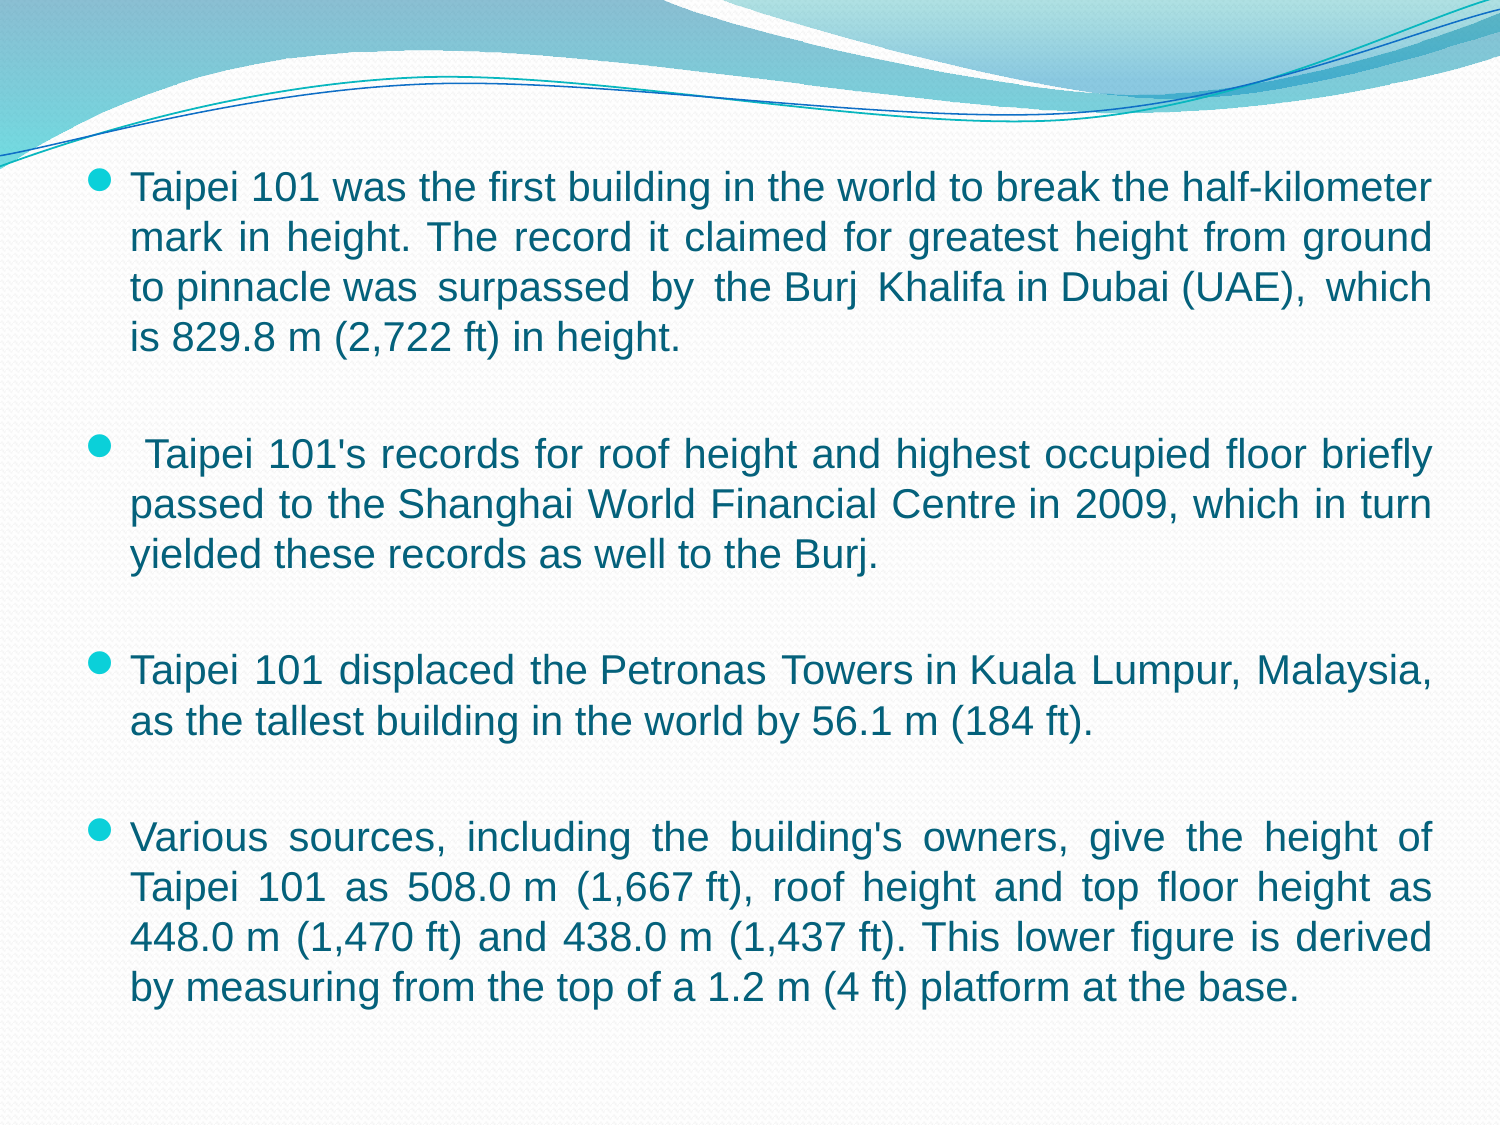

#
Taipei 101 was the first building in the world to break the half-kilometer mark in height. The record it claimed for greatest height from ground to pinnacle was surpassed by the Burj Khalifa in Dubai (UAE), which is 829.8 m (2,722 ft) in height.

 Taipei 101's records for roof height and highest occupied floor briefly passed to the Shanghai World Financial Centre in 2009, which in turn yielded these records as well to the Burj.

Taipei 101 displaced the Petronas Towers in Kuala Lumpur, Malaysia, as the tallest building in the world by 56.1 m (184 ft).

Various sources, including the building's owners, give the height of Taipei 101 as 508.0 m (1,667 ft), roof height and top floor height as 448.0 m (1,470 ft) and 438.0 m (1,437 ft). This lower figure is derived by measuring from the top of a 1.2 m (4 ft) platform at the base.